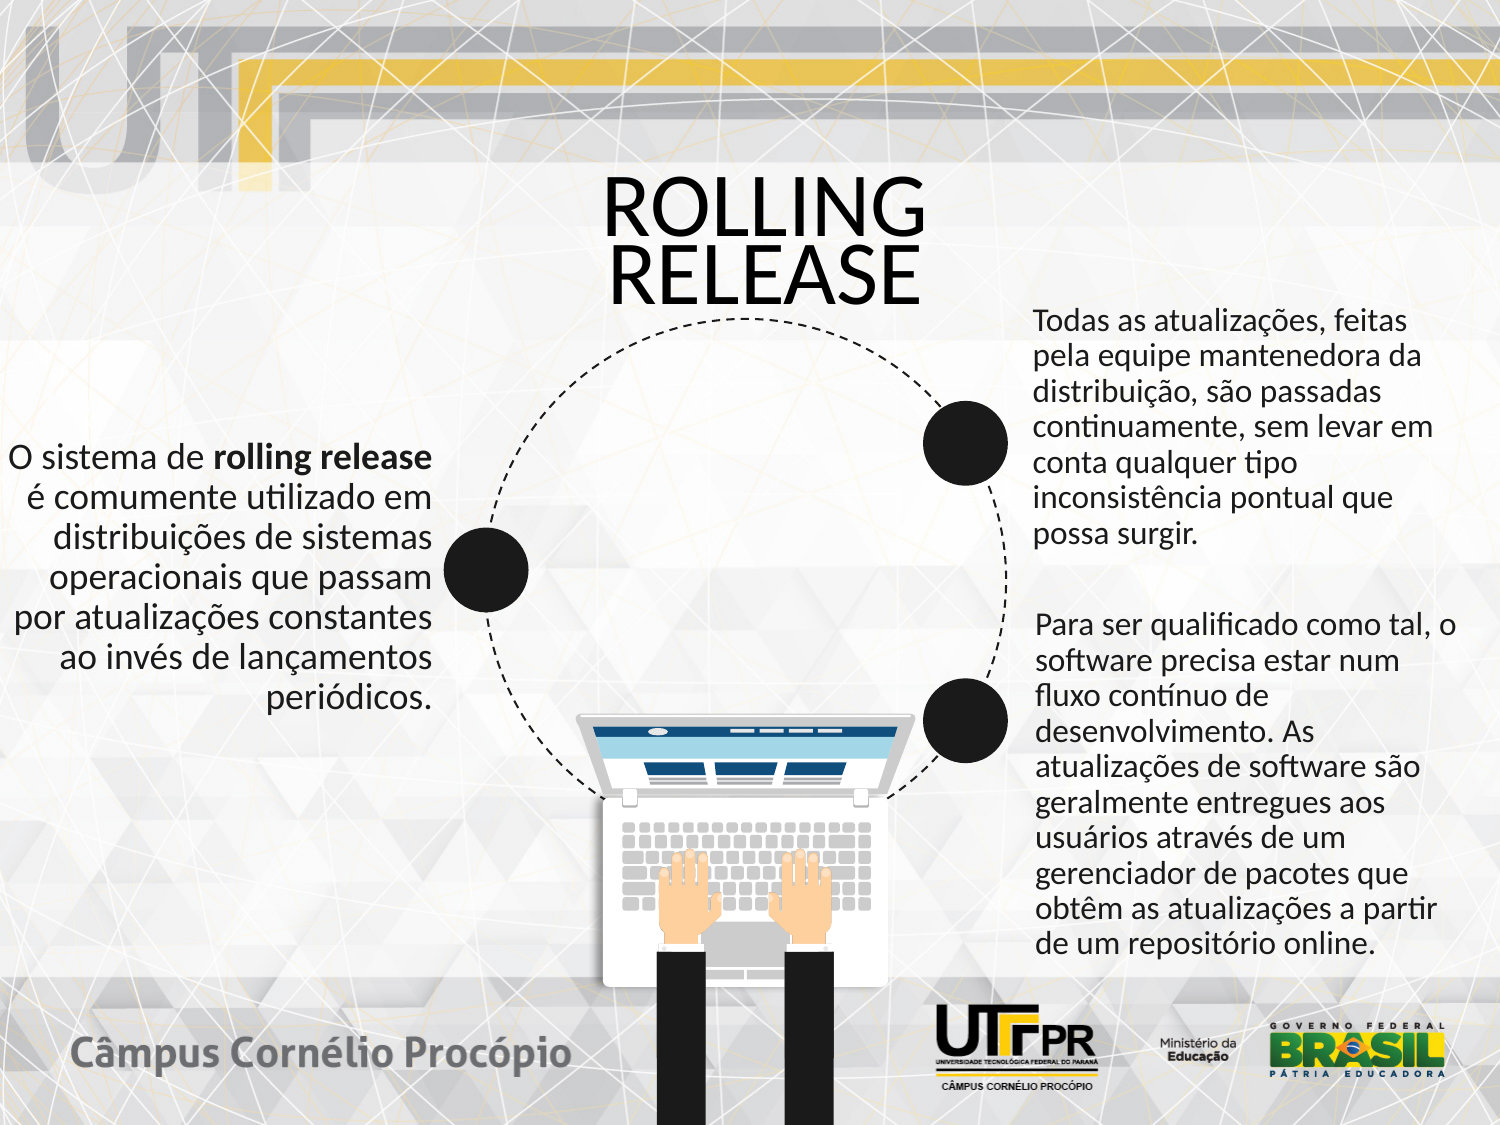

ROLLING
RELEASE
Todas as atualizações, feitas pela equipe mantenedora da distribuição, são passadas continuamente, sem levar em conta qualquer tipo inconsistência pontual que possa surgir.

O sistema de rolling release é comumente utilizado em distribuições de sistemas operacionais que passam por atualizações constantes ao invés de lançamentos periódicos.

Para ser qualificado como tal, o software precisa estar num fluxo contínuo de desenvolvimento. As atualizações de software são geralmente entregues aos usuários através de um gerenciador de pacotes que obtêm as atualizações a partir de um repositório online.